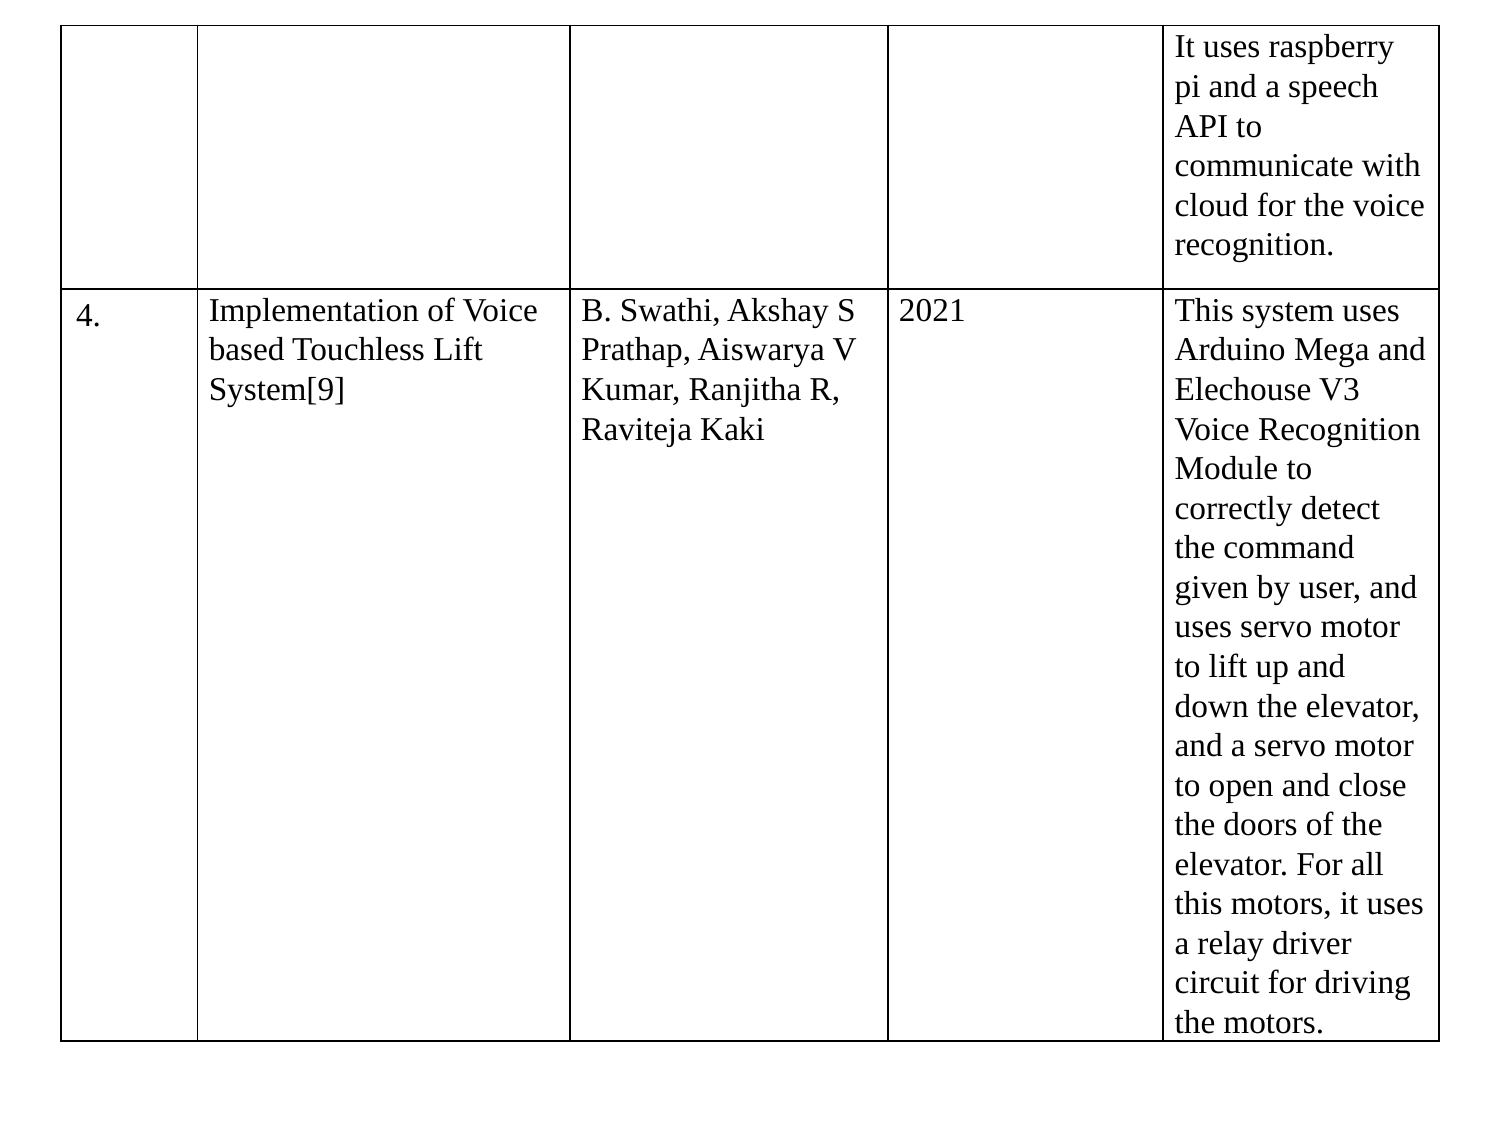

|  |  |  |  | It uses raspberry pi and a speech API to communicate with cloud for the voice recognition. |
| --- | --- | --- | --- | --- |
| 4. | Implementation of Voice based Touchless Lift System[9] | B. Swathi, Akshay S Prathap, Aiswarya V Kumar, Ranjitha R, Raviteja Kaki | 2021 | This system uses Arduino Mega and Elechouse V3 Voice Recognition Module to correctly detect the command given by user, and uses servo motor to lift up and down the elevator, and a servo motor to open and close the doors of the elevator. For all this motors, it uses a relay driver circuit for driving the motors. |